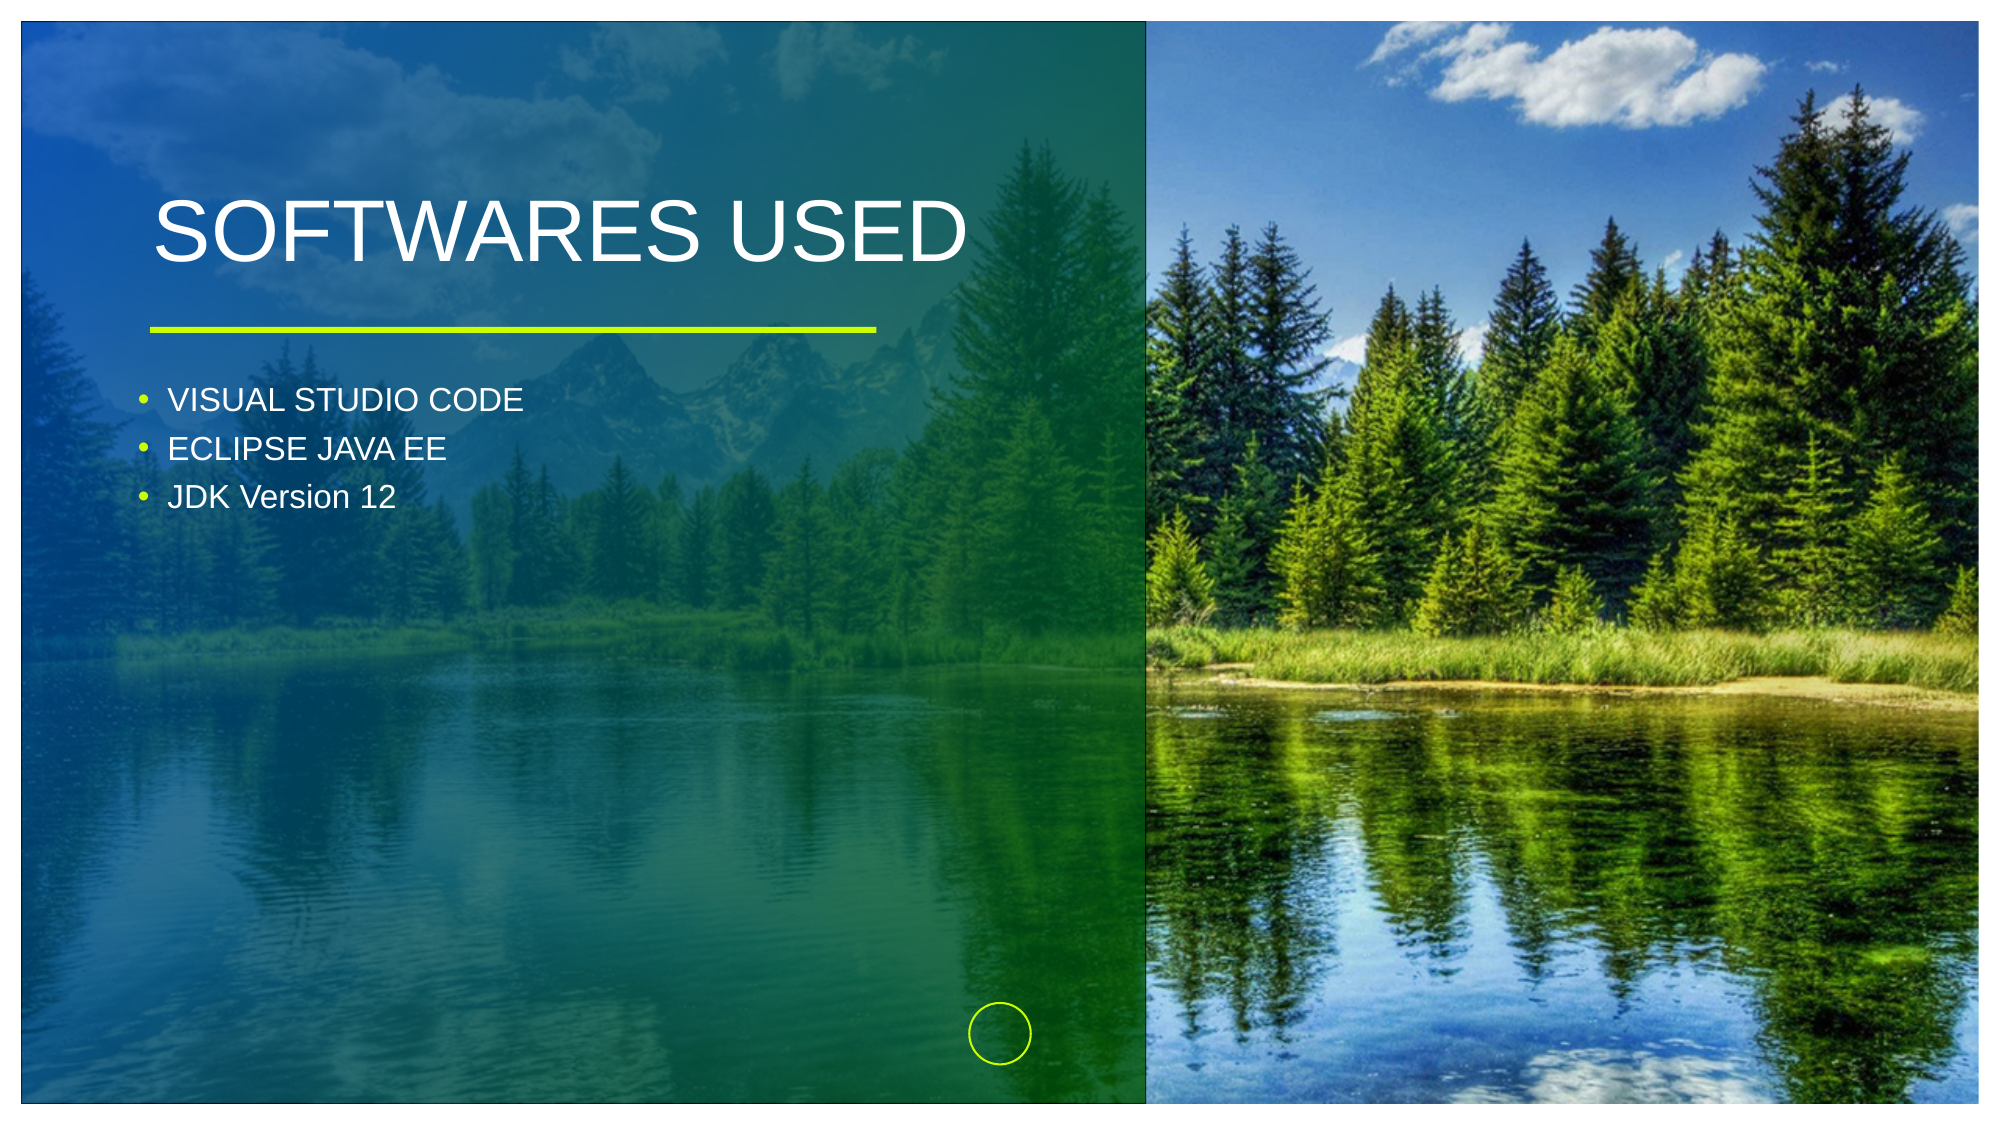

# SOFTWARES USED
VISUAL STUDIO CODE
ECLIPSE JAVA EE
JDK Version 12